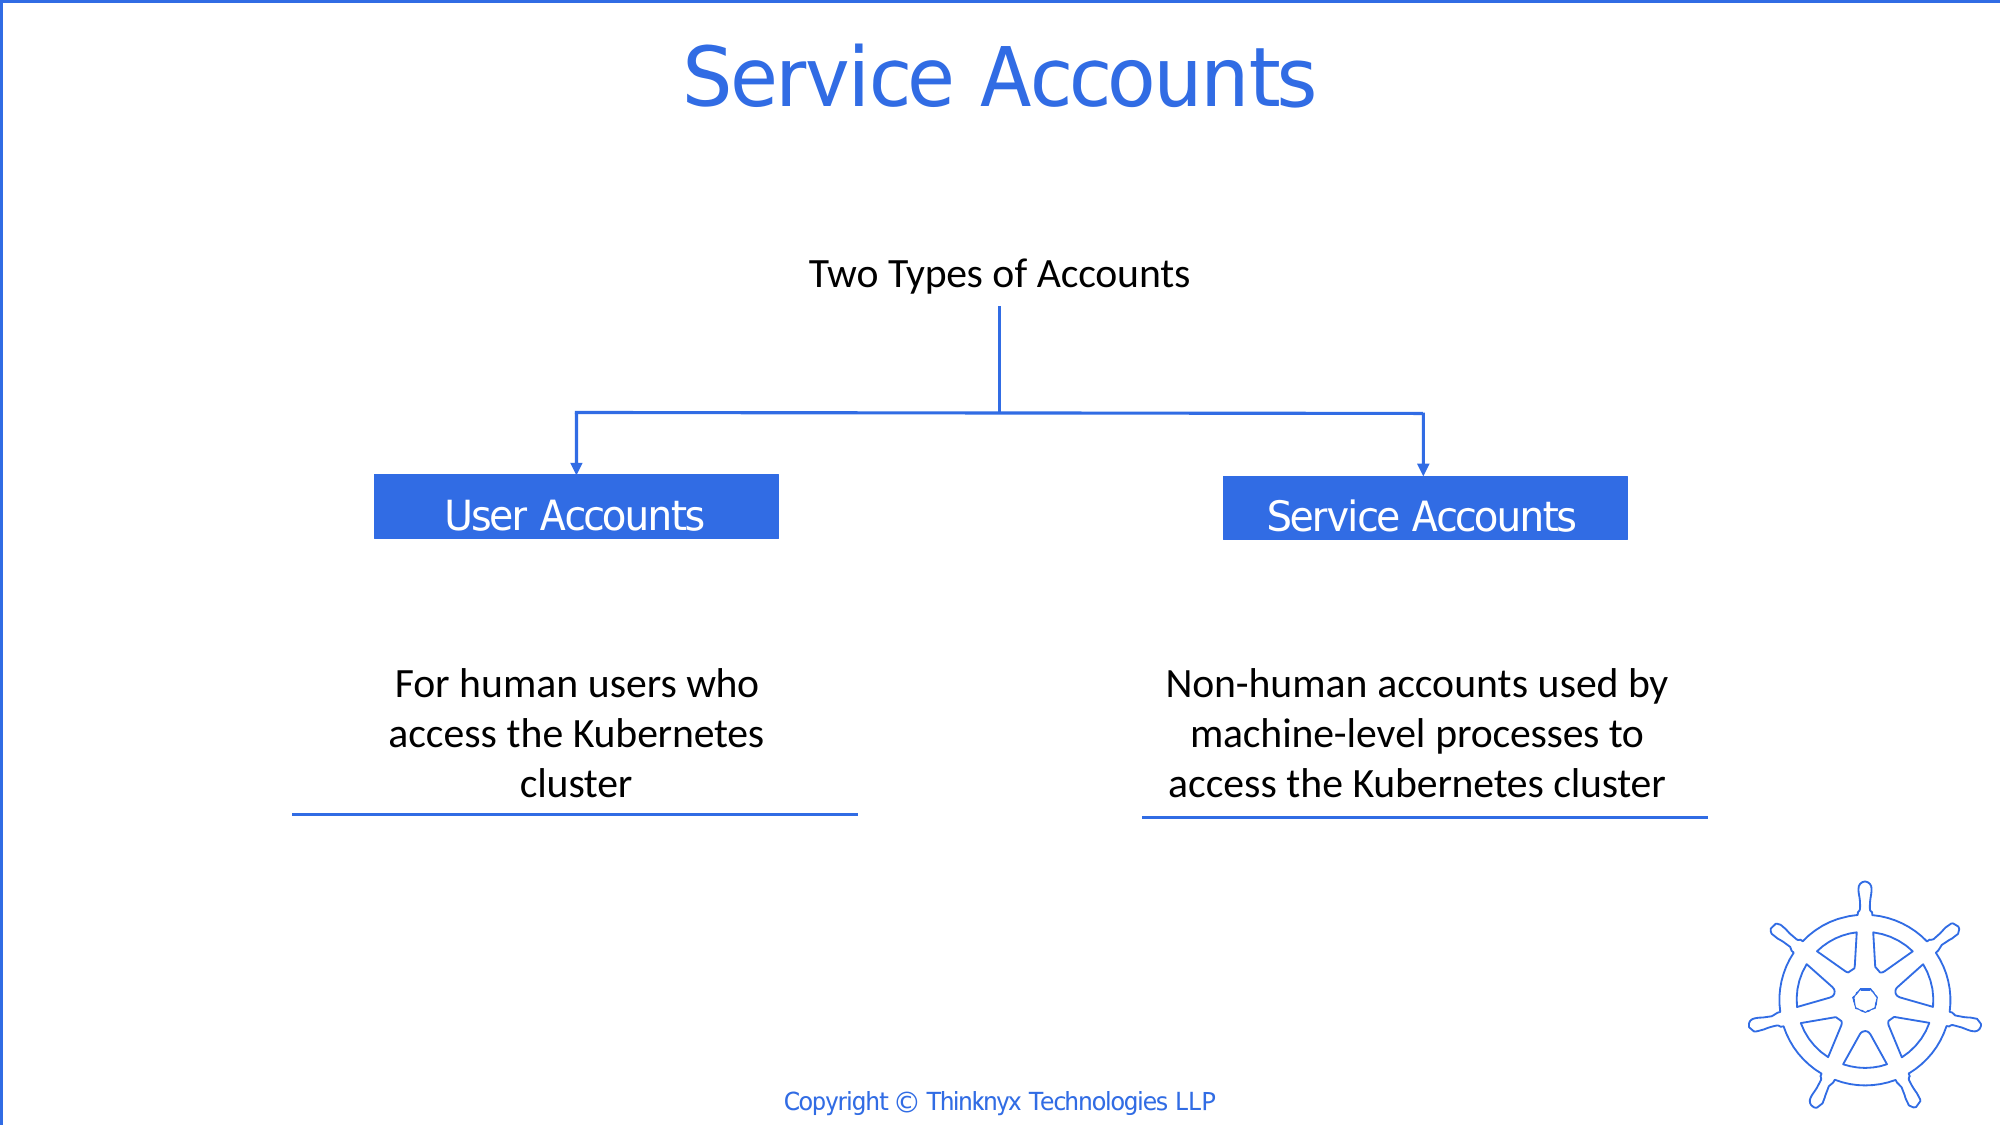

# Service Accounts
Two Types of Accounts

User Accounts
Service Accounts
For human users who access the Kubernetes cluster
Non-human accounts used by machine-level processes to access the Kubernetes cluster

Copyright © Thinknyx Technologies LLP